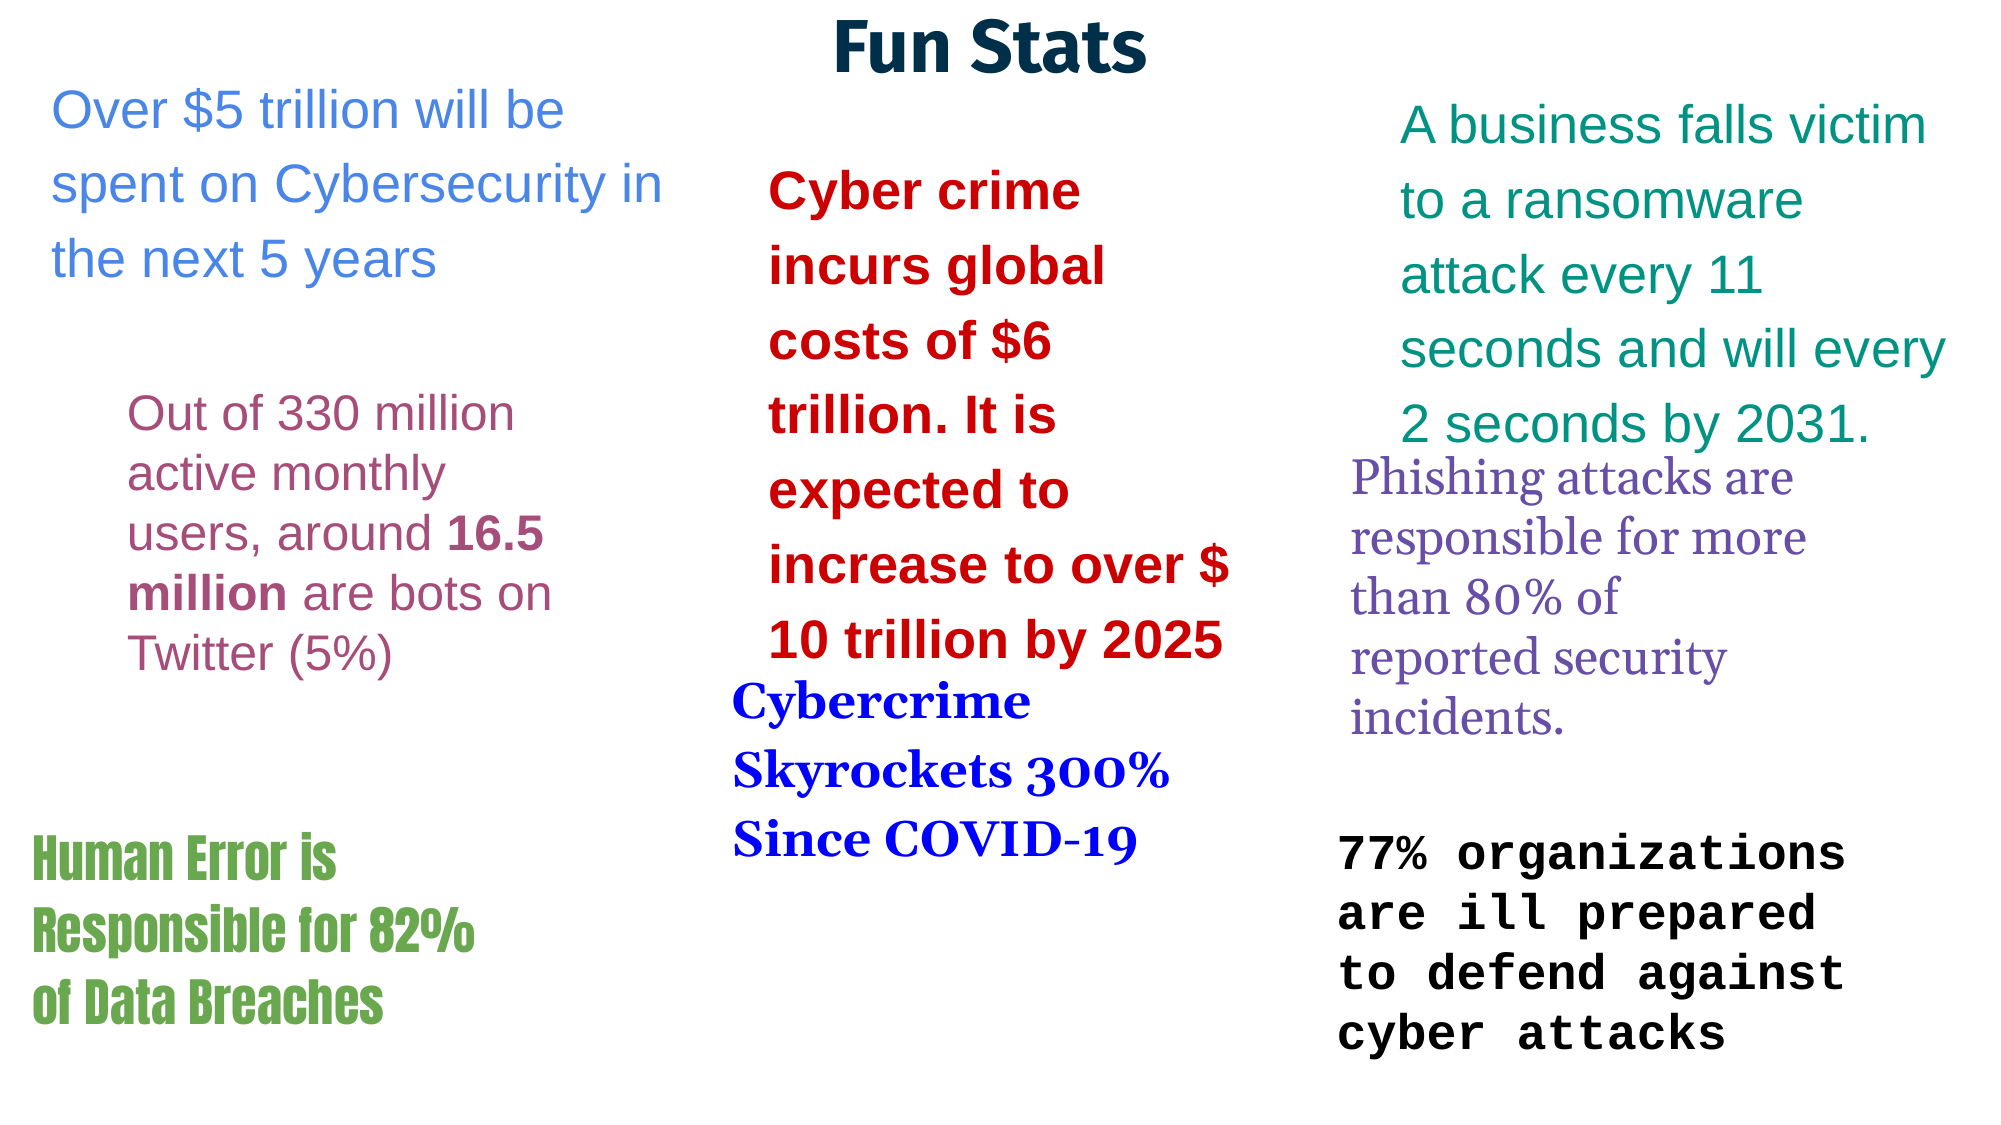

# Fun Stats
Over $5 trillion will be spent on Cybersecurity in the next 5 years
A business falls victim to a ransomware attack every 11 seconds and will every 2 seconds by 2031.
Cyber crime incurs global costs of $6 trillion. It is expected to increase to over $ 10 trillion by 2025
Out of 330 million active monthly users, around 16.5 million are bots on Twitter (5%)
Phishing attacks are responsible for more than 80% of reported security incidents.

Cybercrime Skyrockets 300% Since COVID-19
Human Error is Responsible for 82% of Data Breaches
77% organizations are ill prepared to defend against cyber attacks